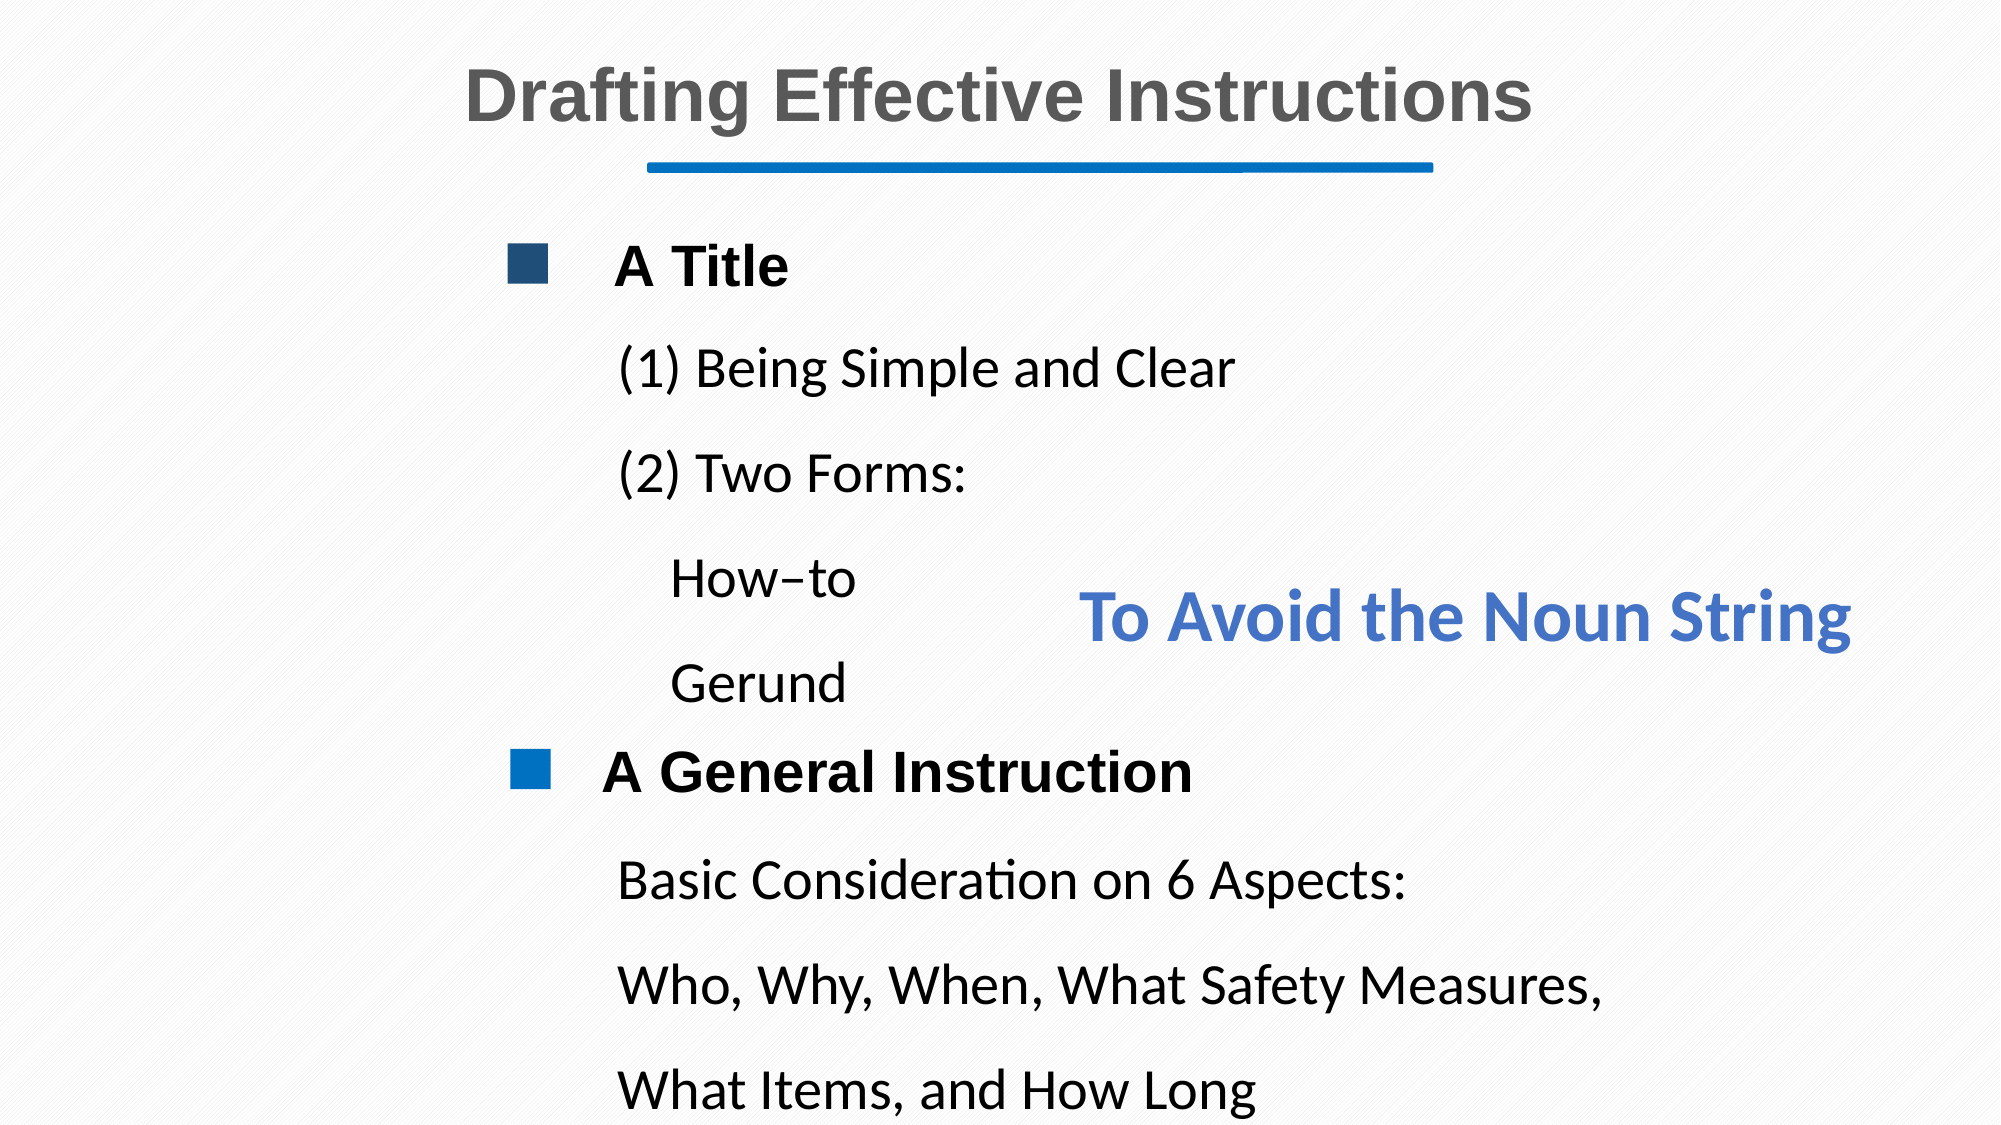

Drafting Effective Instructions

A Title

(1) Being Simple and Clear
(2) Two Forms:
    How–to
    Gerund
To Avoid the Noun String
A General Instruction

Basic Consideration on 6 Aspects:
Who, Why, When, What Safety Measures, What Items, and How Long